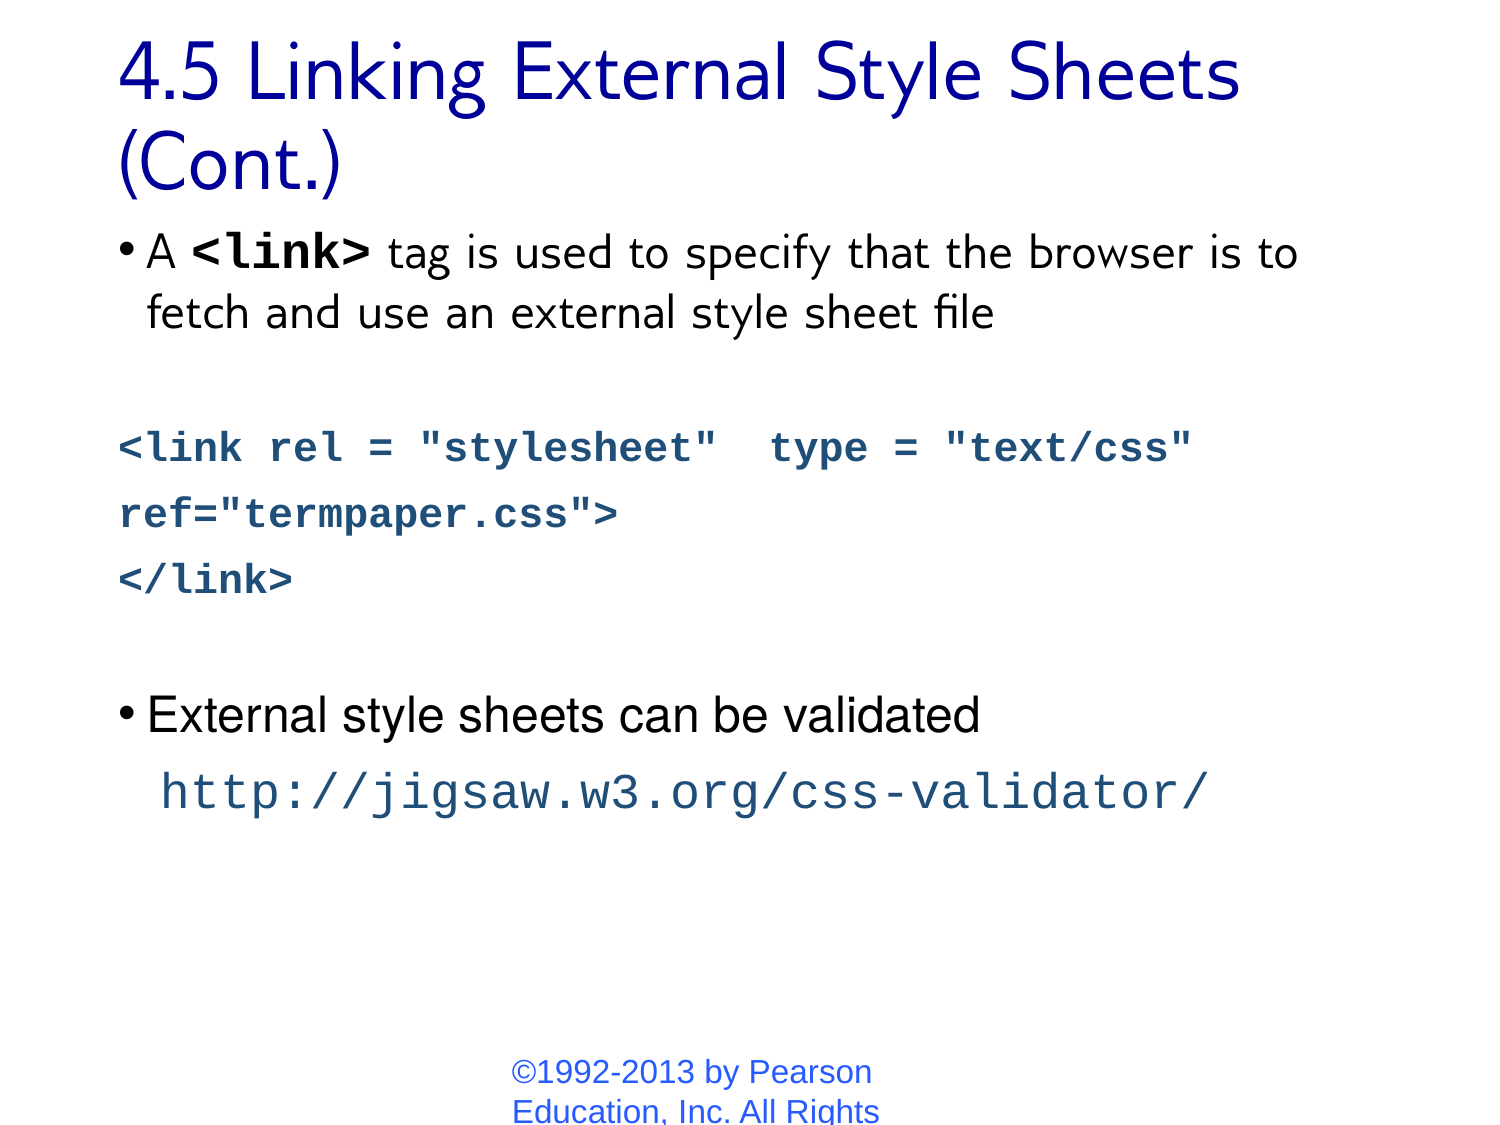

# 4.5 Linking External Style Sheets (Cont.)
A <link> tag is used to specify that the browser is to fetch and use an external style sheet file

<link rel = "stylesheet"  type = "text/css"
ref="termpaper.css">
</link>

External style sheets can be validated
   http://jigsaw.w3.org/css-validator/

©1992-2013 by Pearson Education, Inc. All Rights Reserved.